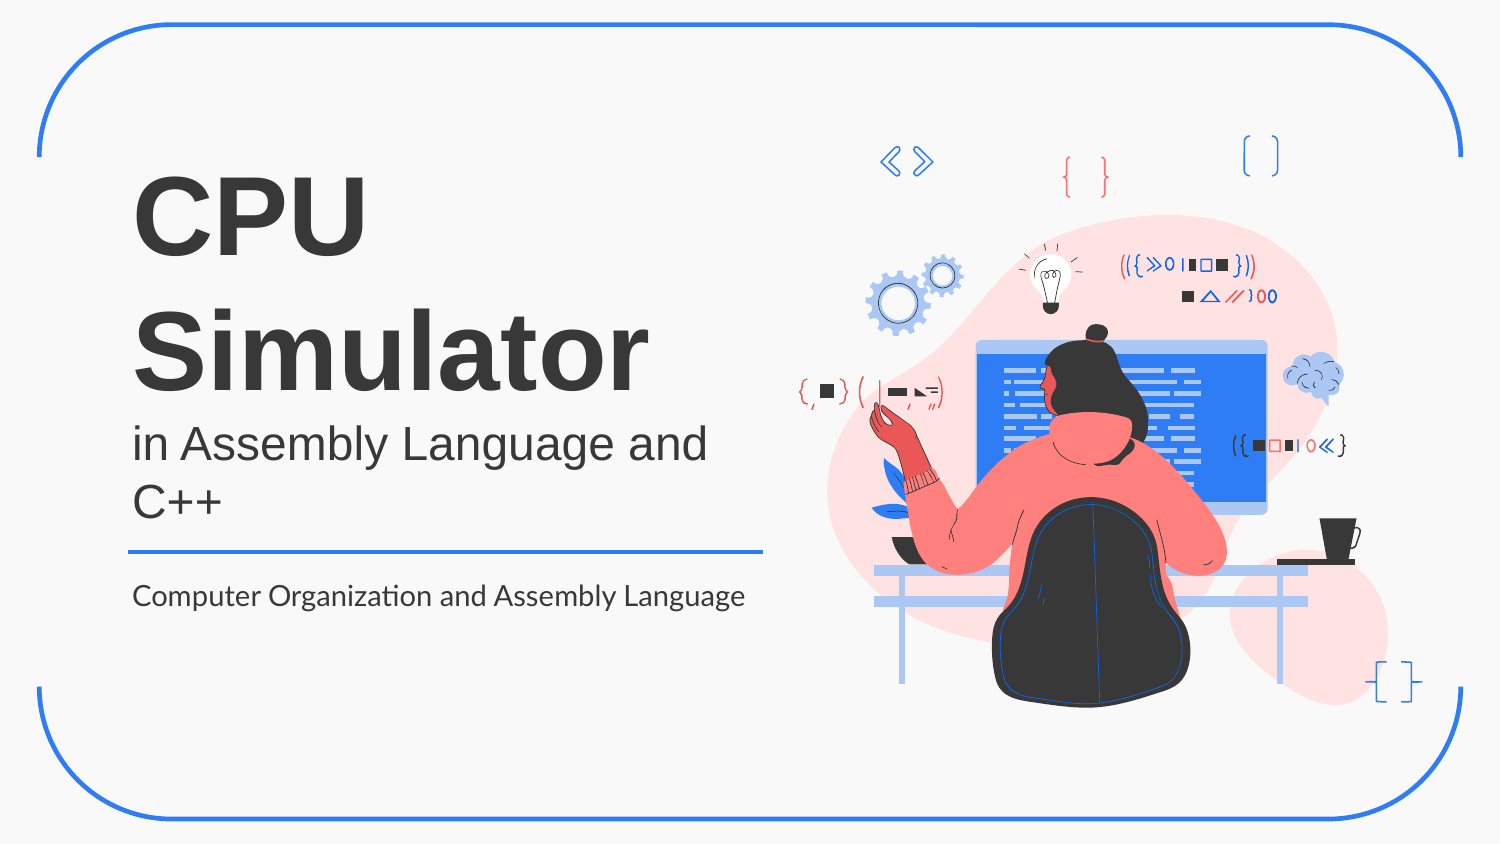

# CPU Simulator in Assembly Language and C++

Computer Organization and Assembly Language